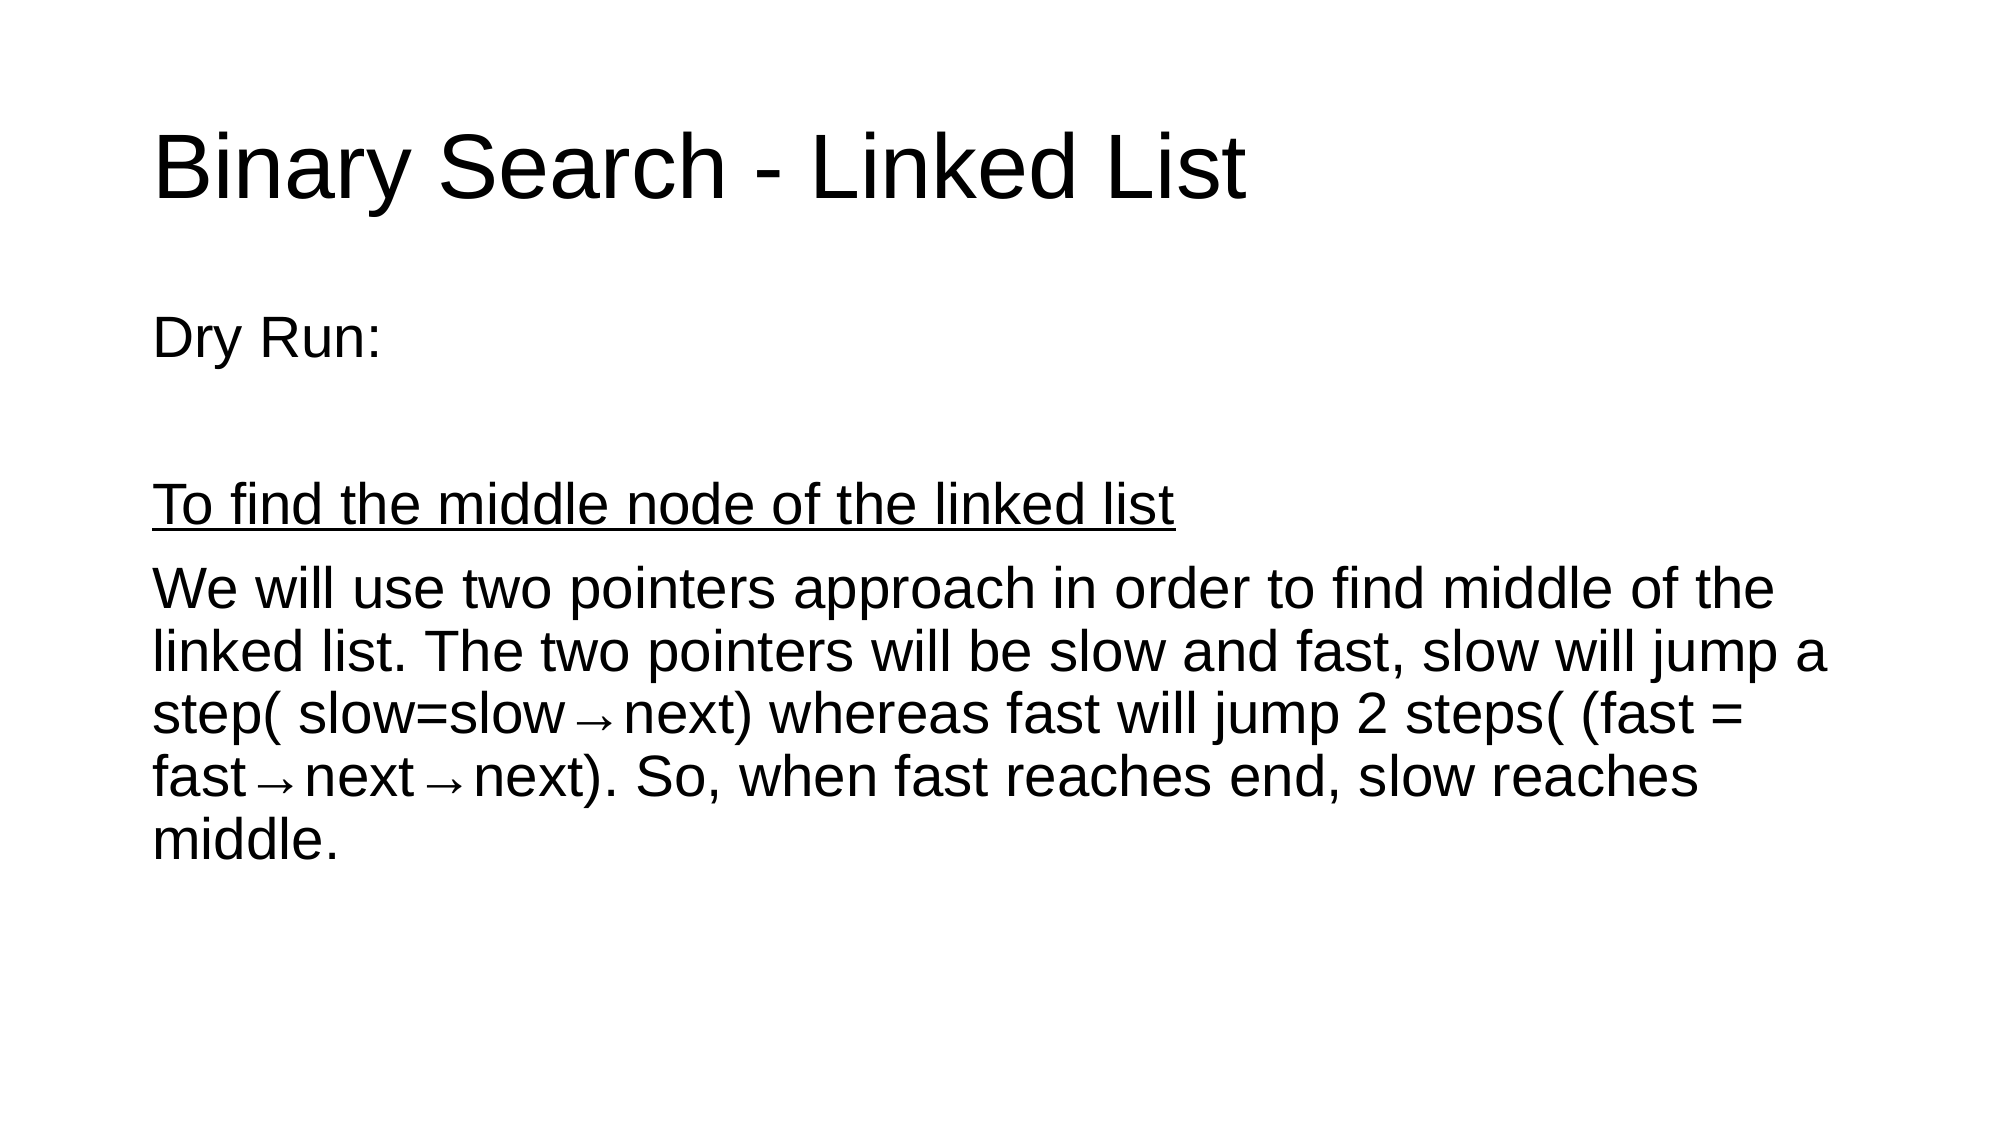

# Binary Search - Linked List
Dry Run:

To find the middle node of the linked list
We will use two pointers approach in order to find middle of the linked list. The two pointers will be slow and fast, slow will jump a step( slow=slow→next) whereas fast will jump 2 steps( (fast = fast→next→next). So, when fast reaches end, slow reaches middle.